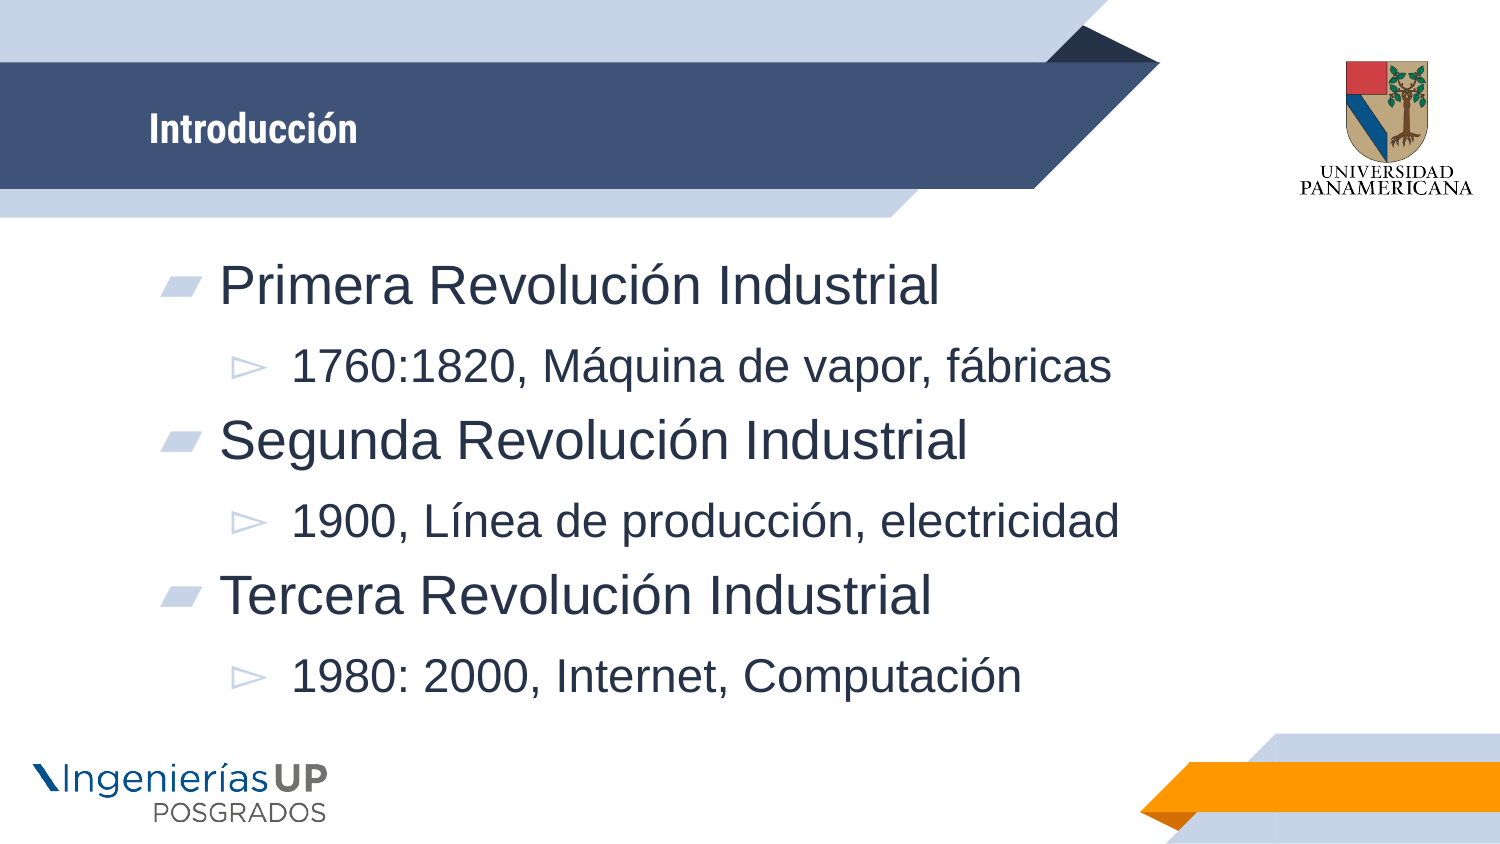

# Introducción
Primera Revolución Industrial
1760:1820, Máquina de vapor, fábricas
Segunda Revolución Industrial
1900, Línea de producción, electricidad
Tercera Revolución Industrial
1980: 2000, Internet, Computación